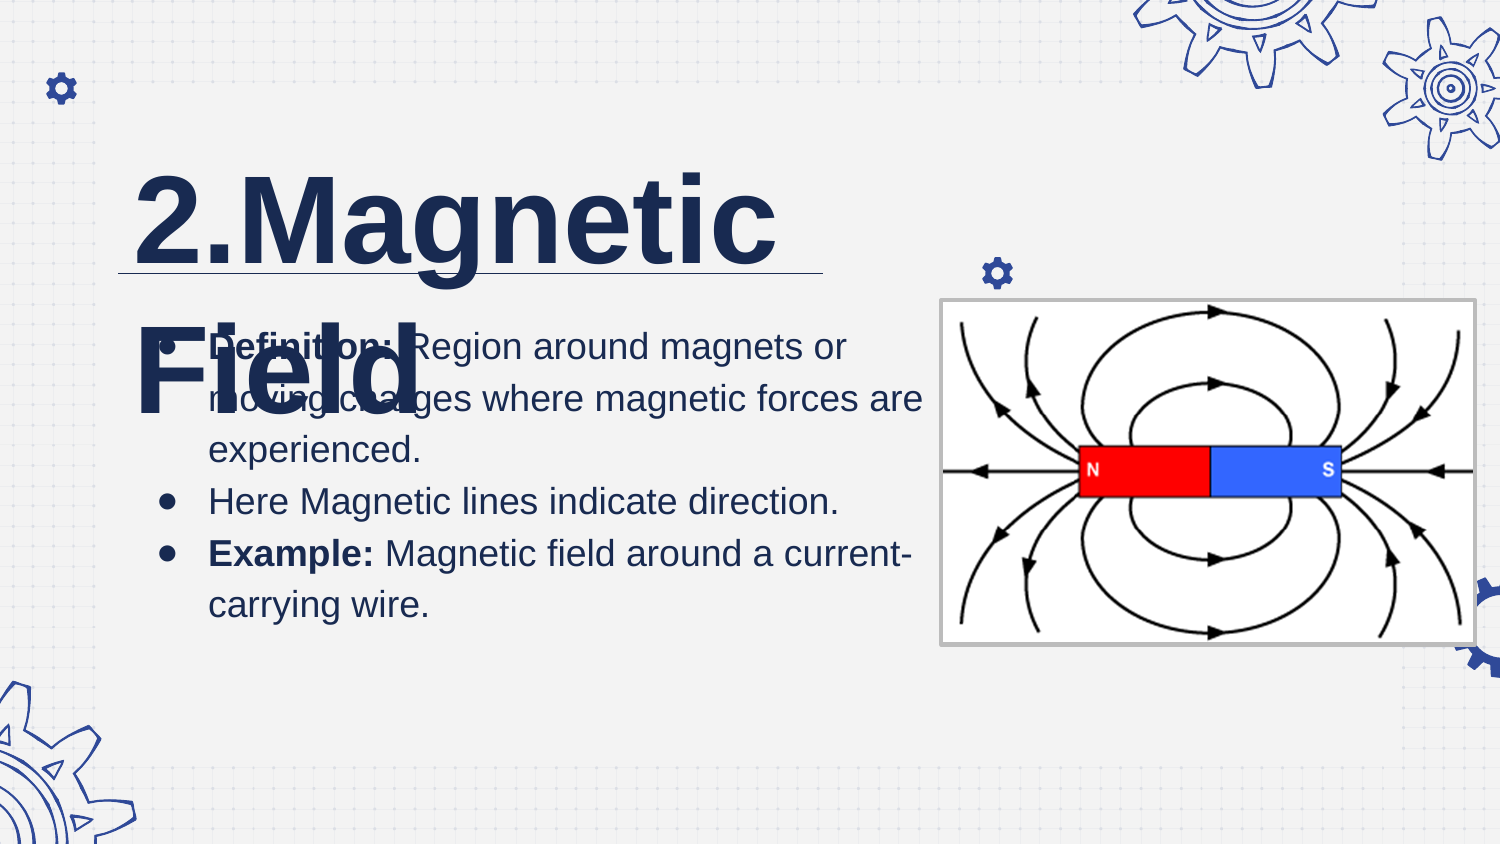

# 2.Magnetic Field

Definition: Region around magnets or moving charges where magnetic forces are experienced.
Here Magnetic lines indicate direction.
Example: Magnetic field around a current-carrying wire.